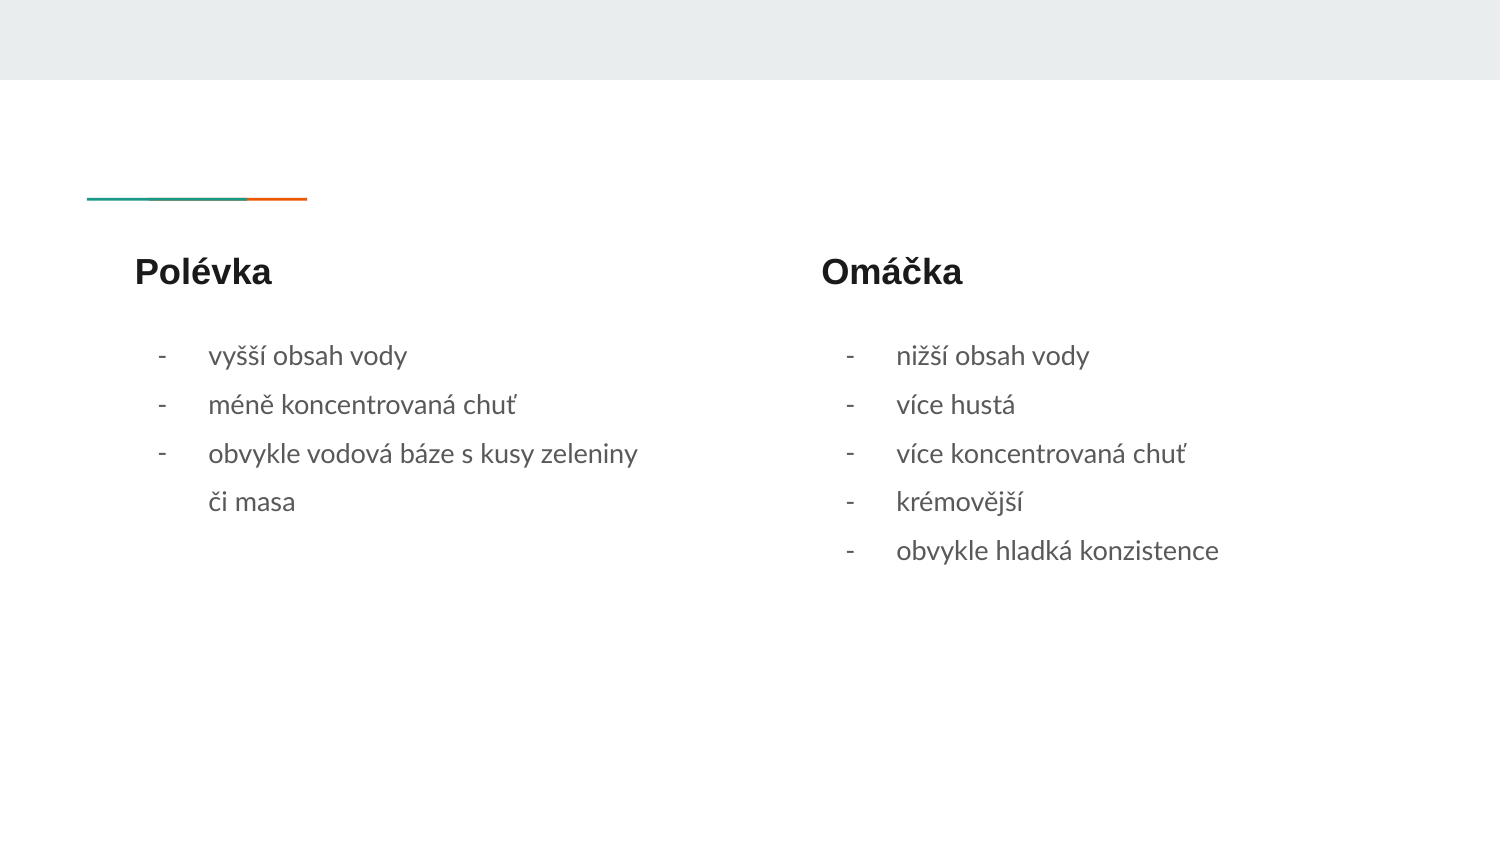

# Polévka
Omáčka
vyšší obsah vody
méně koncentrovaná chuť
obvykle vodová báze s kusy zeleniny či masa
nižší obsah vody
více hustá
více koncentrovaná chuť
krémovější
obvykle hladká konzistence